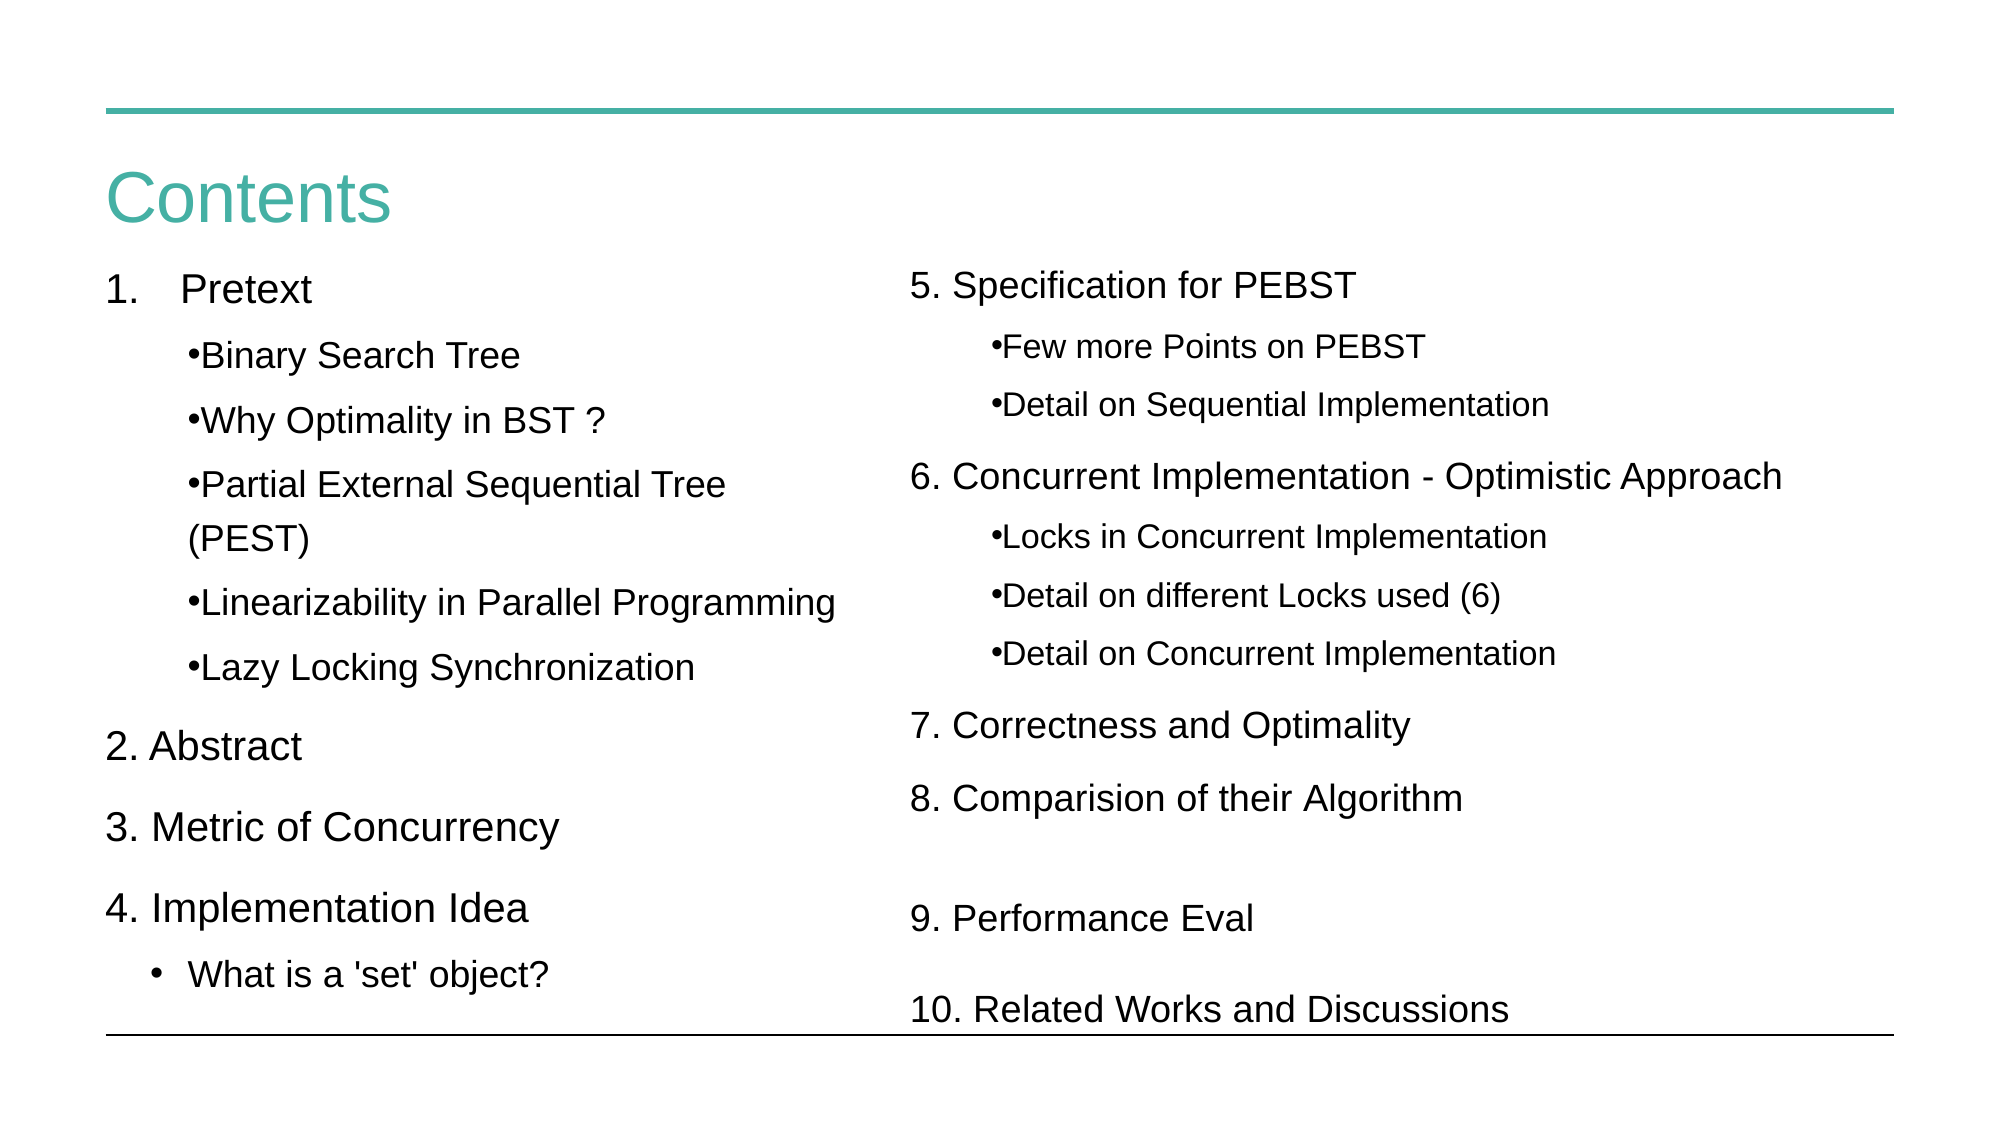

# Contents
Pretext
Binary Search Tree
Why Optimality in BST ?
Partial External Sequential Tree (PEST)
Linearizability in Parallel Programming
Lazy Locking Synchronization
2. Abstract
3. Metric of Concurrency
4. Implementation Idea
What is a 'set' object?
5. Specification for PEBST
Few more Points on PEBST
Detail on Sequential Implementation
6. Concurrent Implementation - Optimistic Approach
Locks in Concurrent Implementation
Detail on different Locks used (6)
Detail on Concurrent Implementation
7. Correctness and Optimality
8. Comparision of their Algorithm

9. Performance Eval

10. Related Works and Discussions